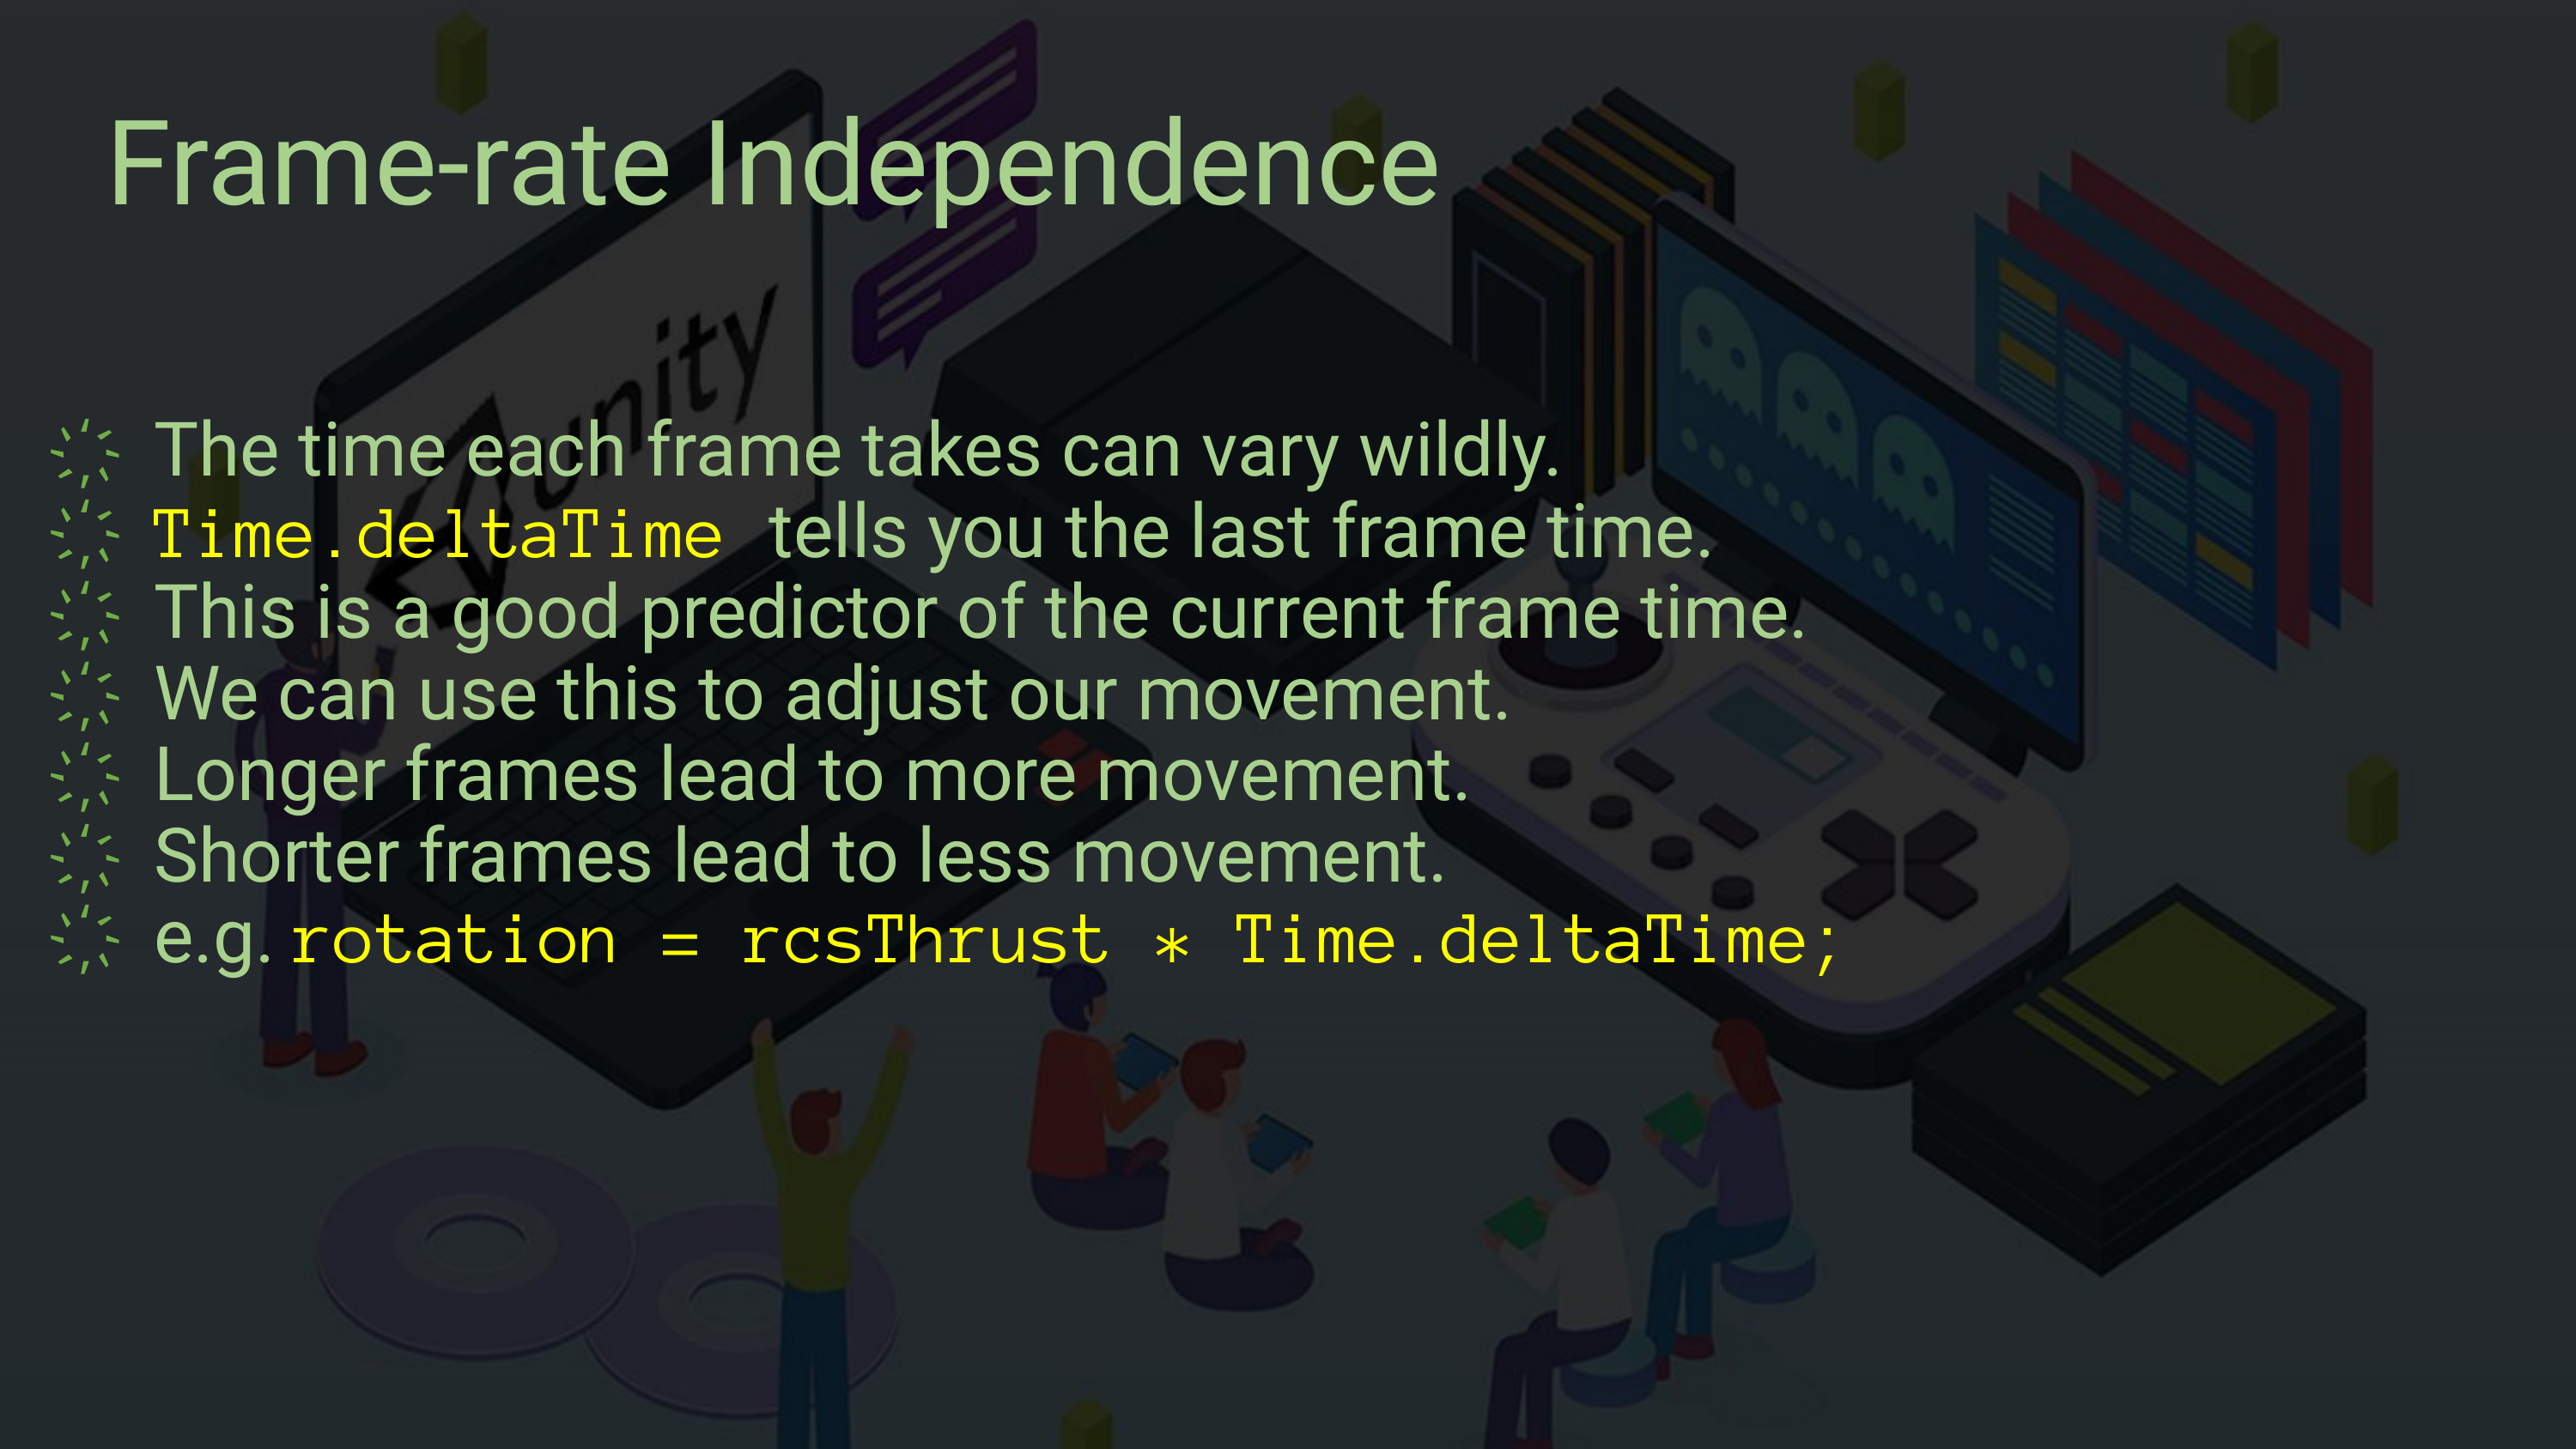

# Frame-rate Independence
The time each frame takes can vary wildly.
Time.deltaTime tells you the last frame time.
This is a good predictor of the current frame time.
We can use this to adjust our movement.
Longer frames lead to more movement.
Shorter frames lead to less movement.
e.g. rotation = rcsThrust * Time.deltaTime;